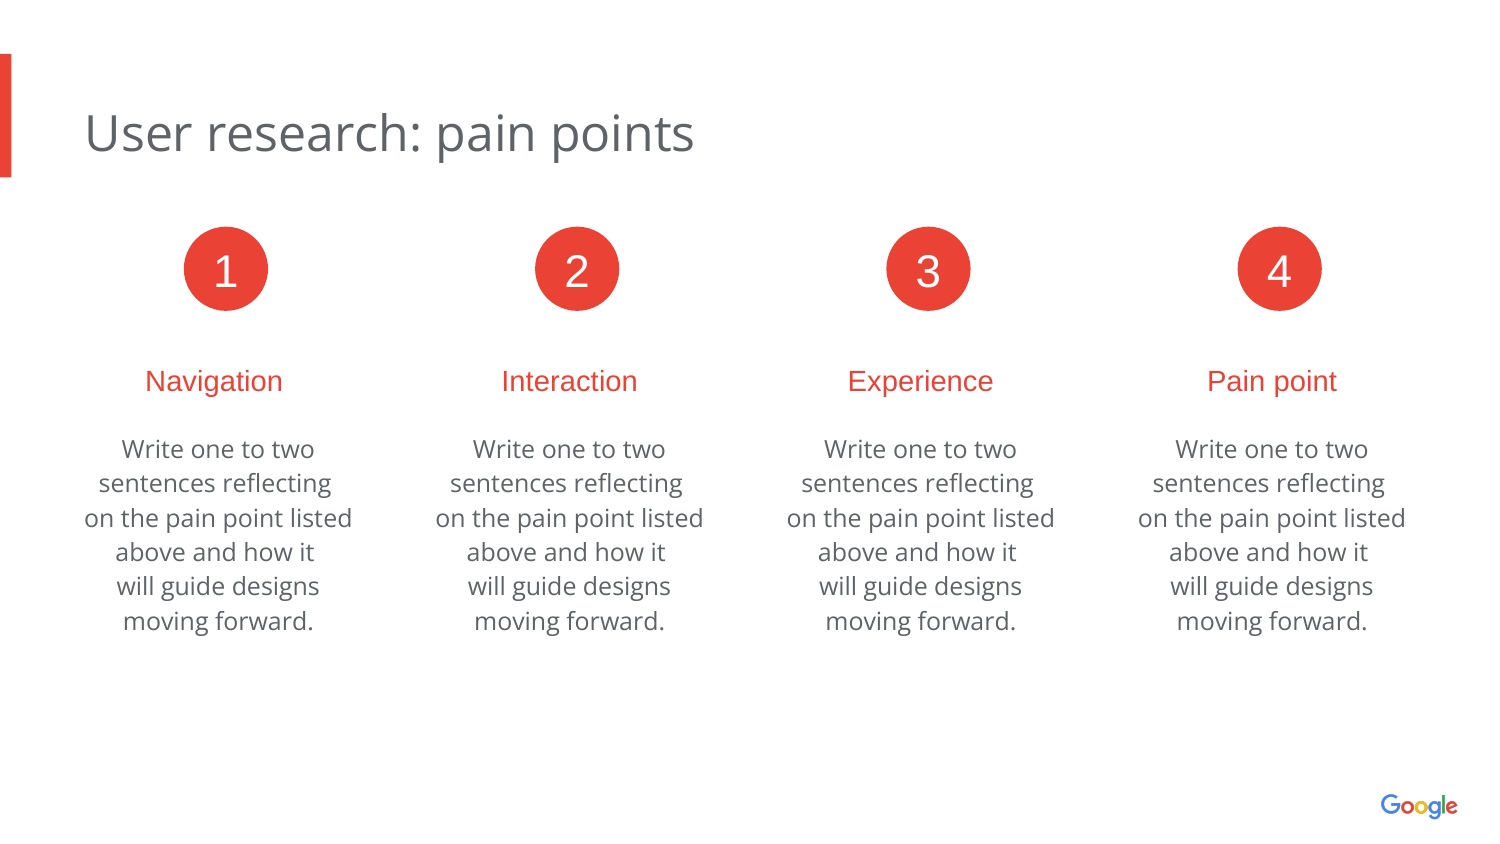

User research: pain points
1
2
3
4
Navigation
Interaction
Experience
Pain point
Write one to two sentences reflecting
on the pain point listed above and how it
will guide designs moving forward.
Write one to two sentences reflecting
on the pain point listed above and how it
will guide designs moving forward.
Write one to two sentences reflecting
on the pain point listed above and how it
will guide designs moving forward.
Write one to two sentences reflecting
on the pain point listed above and how it
will guide designs moving forward.